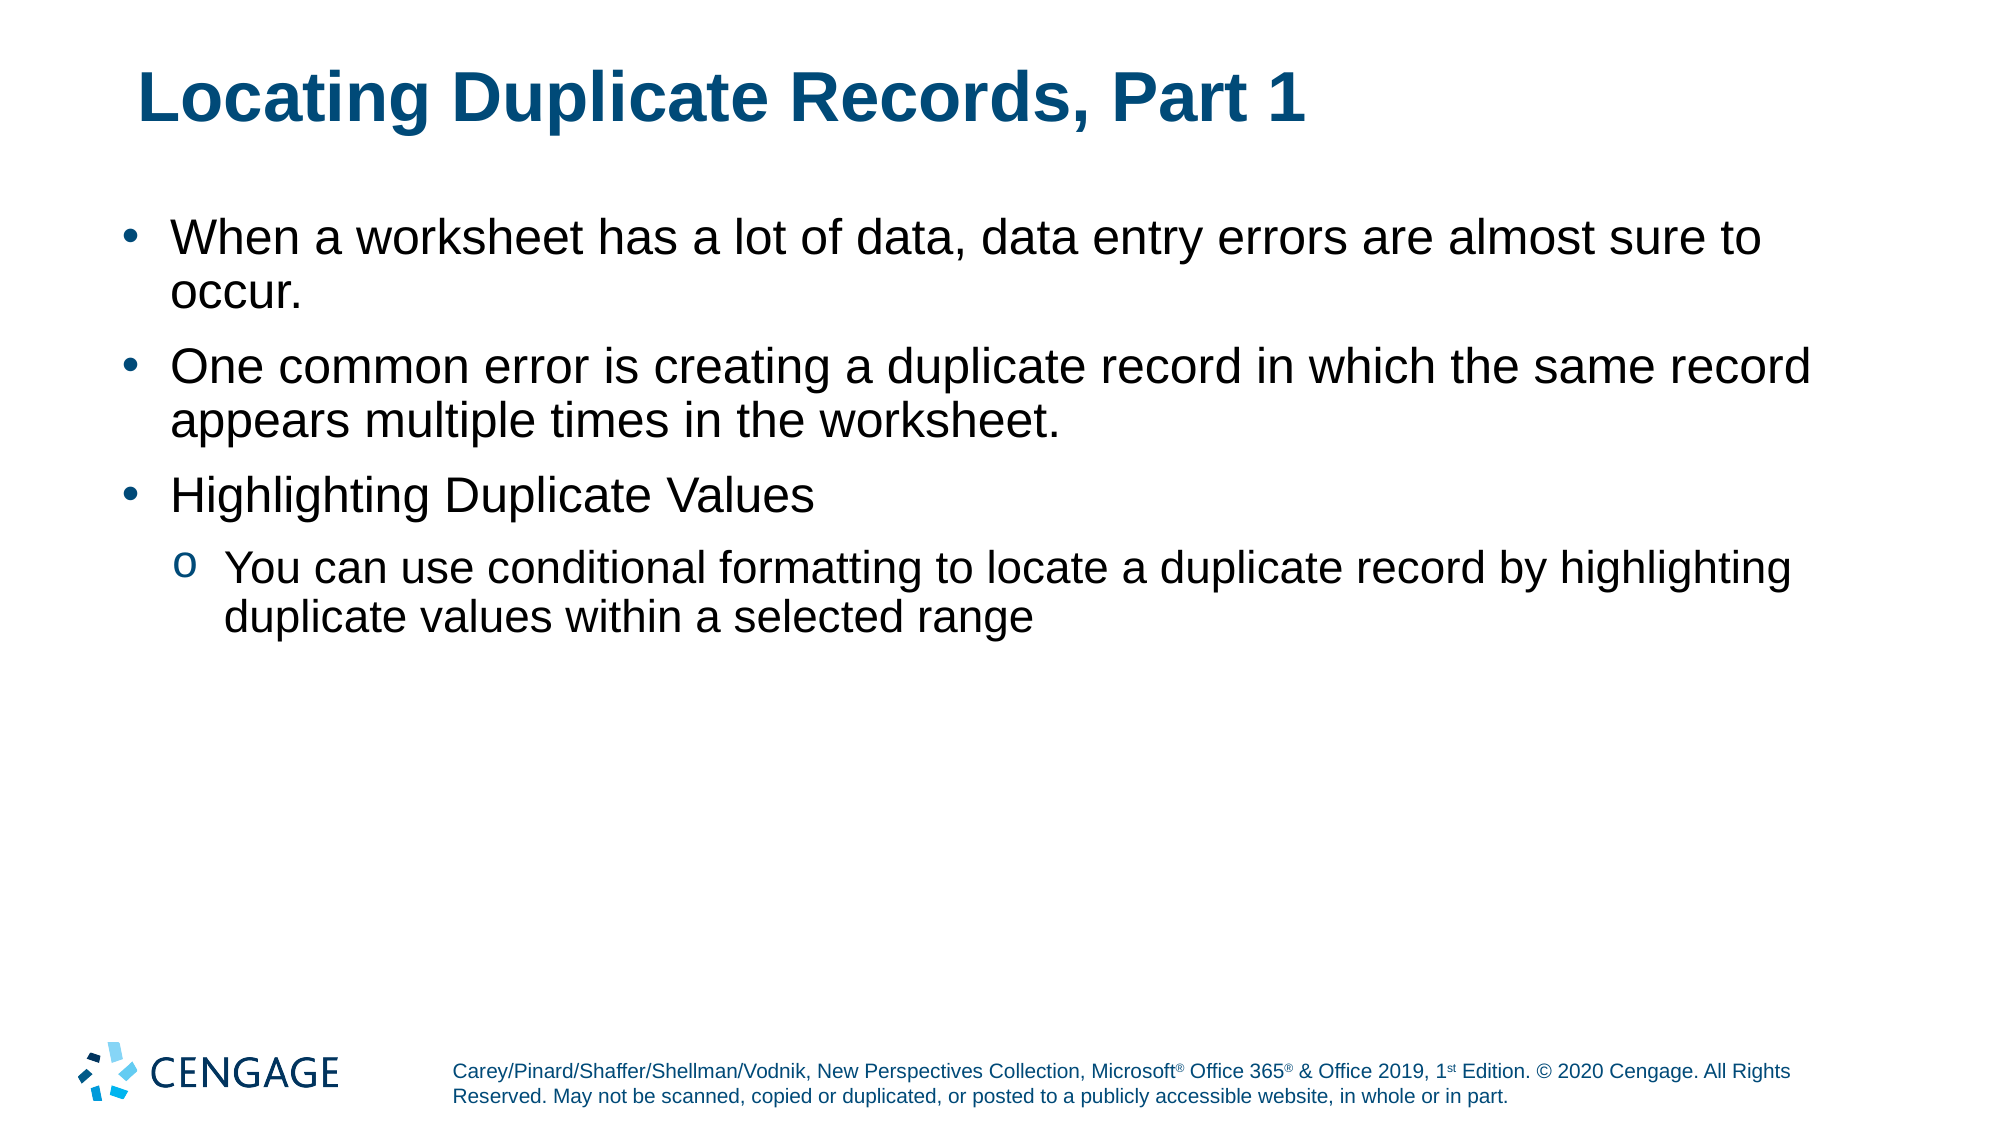

# Locating Duplicate Records, Part 1
When a worksheet has a lot of data, data entry errors are almost sure to occur.
One common error is creating a duplicate record in which the same record appears multiple times in the worksheet.
Highlighting Duplicate Values
You can use conditional formatting to locate a duplicate record by highlighting duplicate values within a selected range